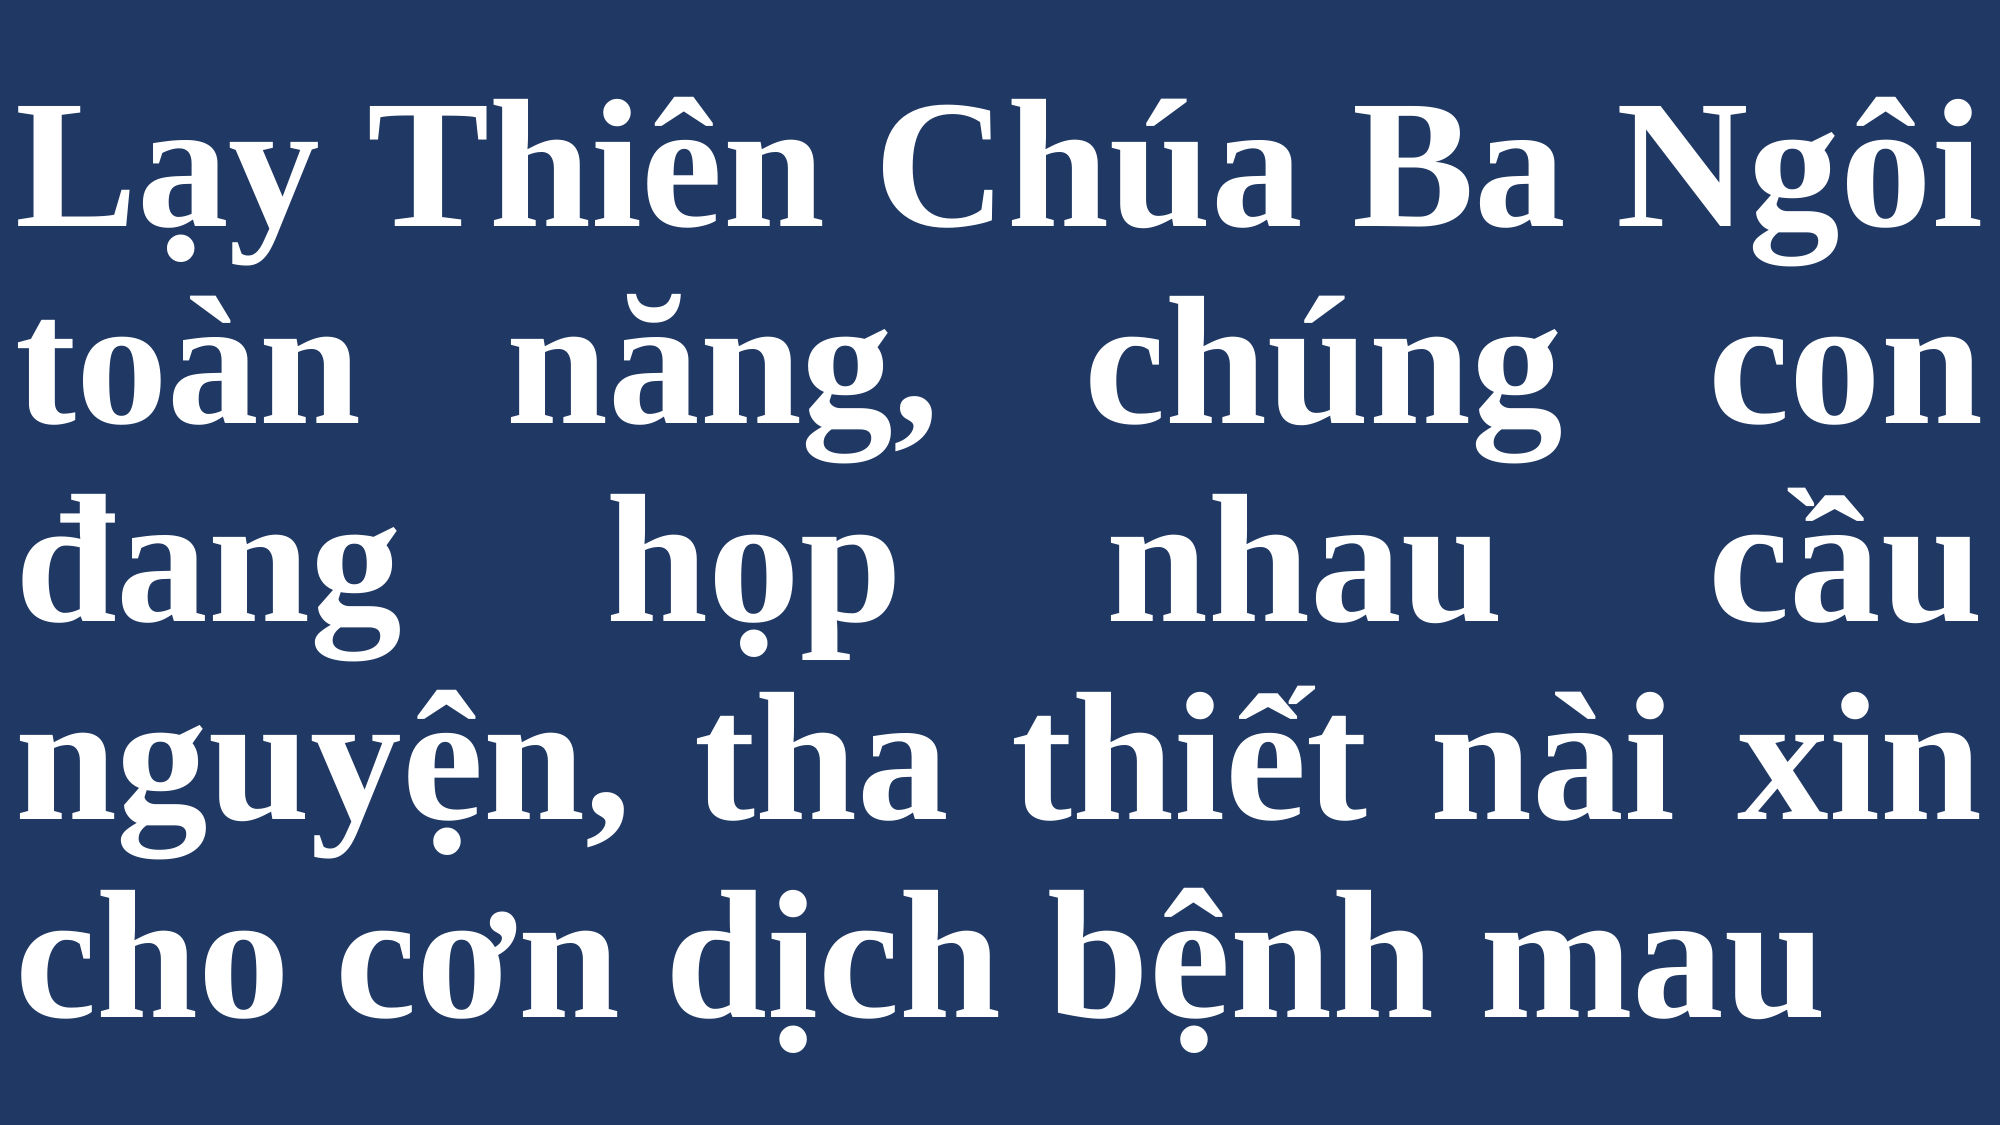

# Lạy Thiên Chúa Ba Ngôi toàn năng, chúng con đang họp nhau cầu nguyện, tha thiết nài xin cho cơn dịch bệnh mau